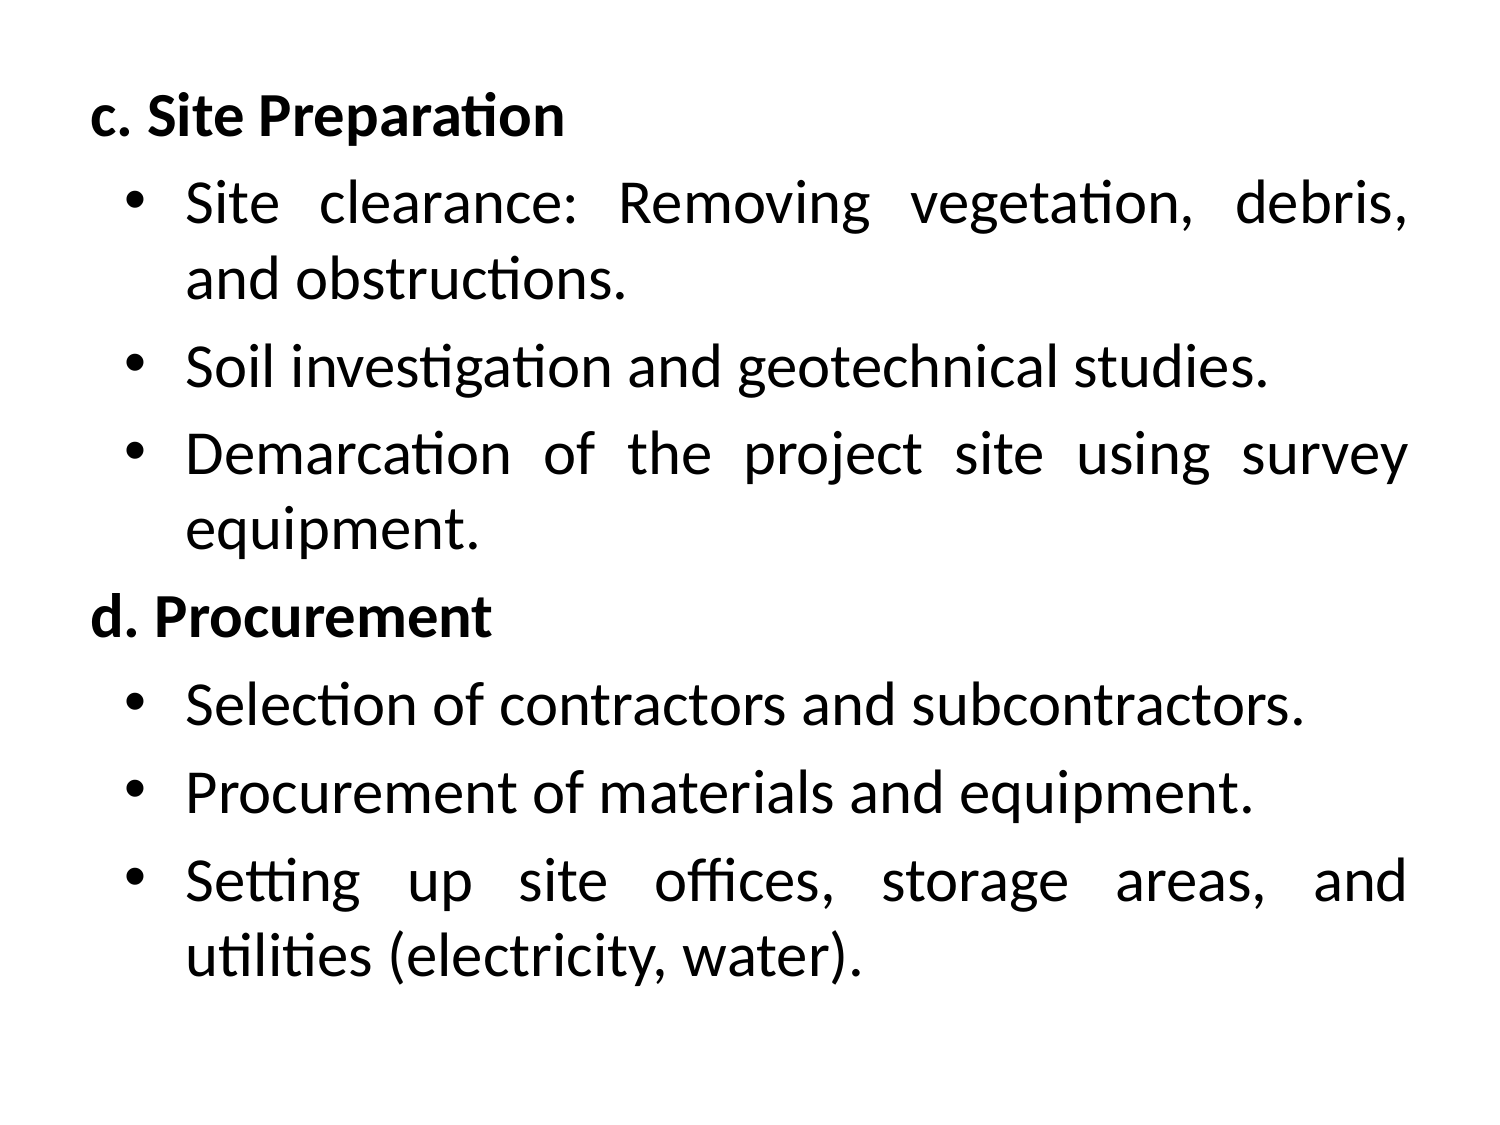

c. Site Preparation
Site clearance: Removing vegetation, debris, and obstructions.
Soil investigation and geotechnical studies.
Demarcation of the project site using survey equipment.
d. Procurement
Selection of contractors and subcontractors.
Procurement of materials and equipment.
Setting up site offices, storage areas, and utilities (electricity, water).